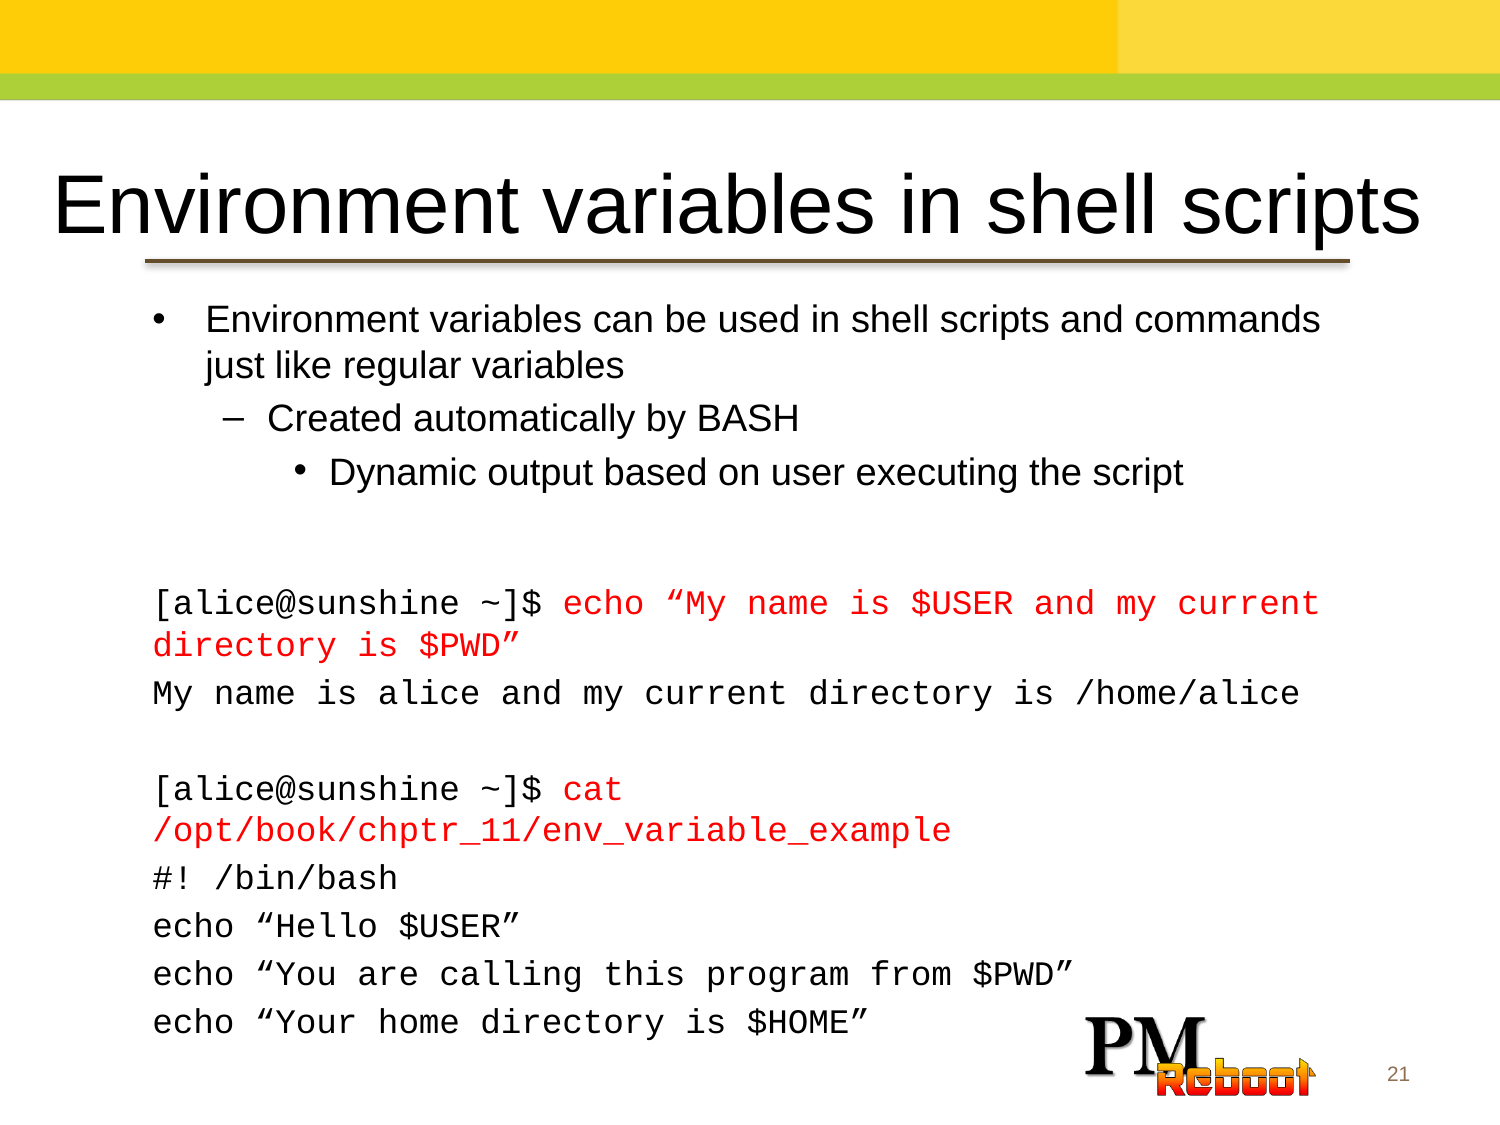

Environment variables in shell scripts
Environment variables can be used in shell scripts and commands just like regular variables
Created automatically by BASH
Dynamic output based on user executing the script

[alice@sunshine ~]$ echo “My name is $USER and my current directory is $PWD”
My name is alice and my current directory is /home/alice

[alice@sunshine ~]$ cat /opt/book/chptr_11/env_variable_example
#! /bin/bash
echo “Hello $USER”
echo “You are calling this program from $PWD”
echo “Your home directory is $HOME”
21